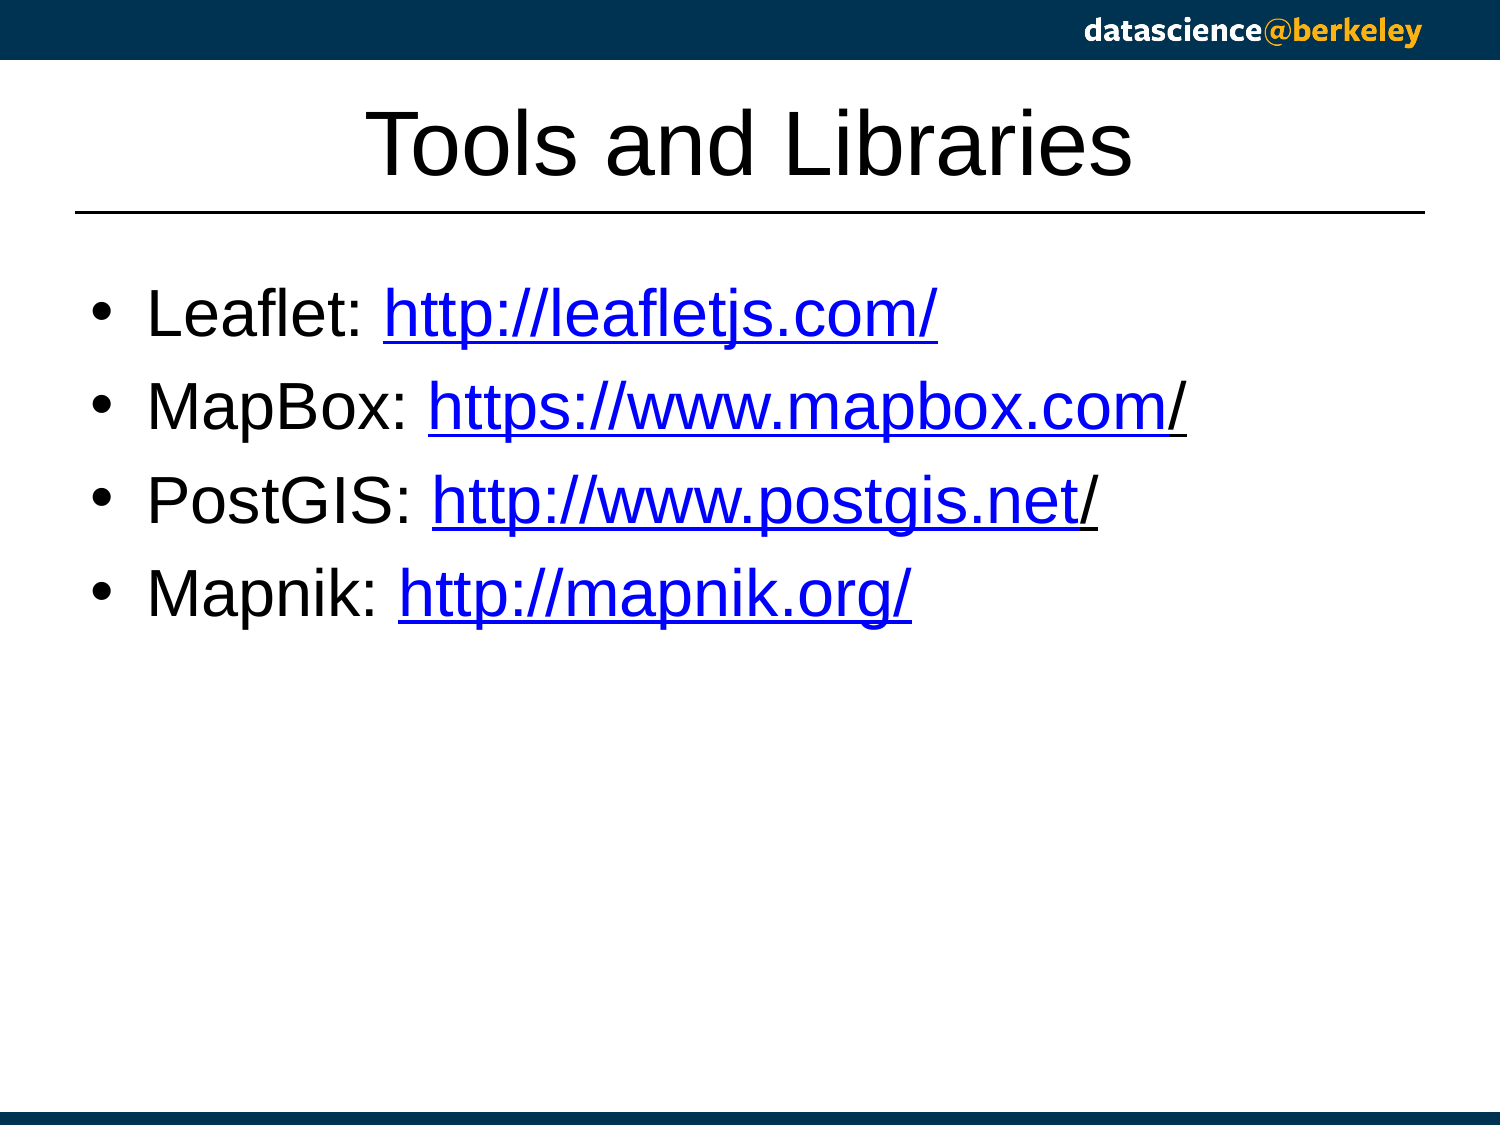

# Tools and Libraries
Leaflet: http://leafletjs.com/
MapBox: https://www.mapbox.com/
PostGIS: http://www.postgis.net/
Mapnik: http://mapnik.org/